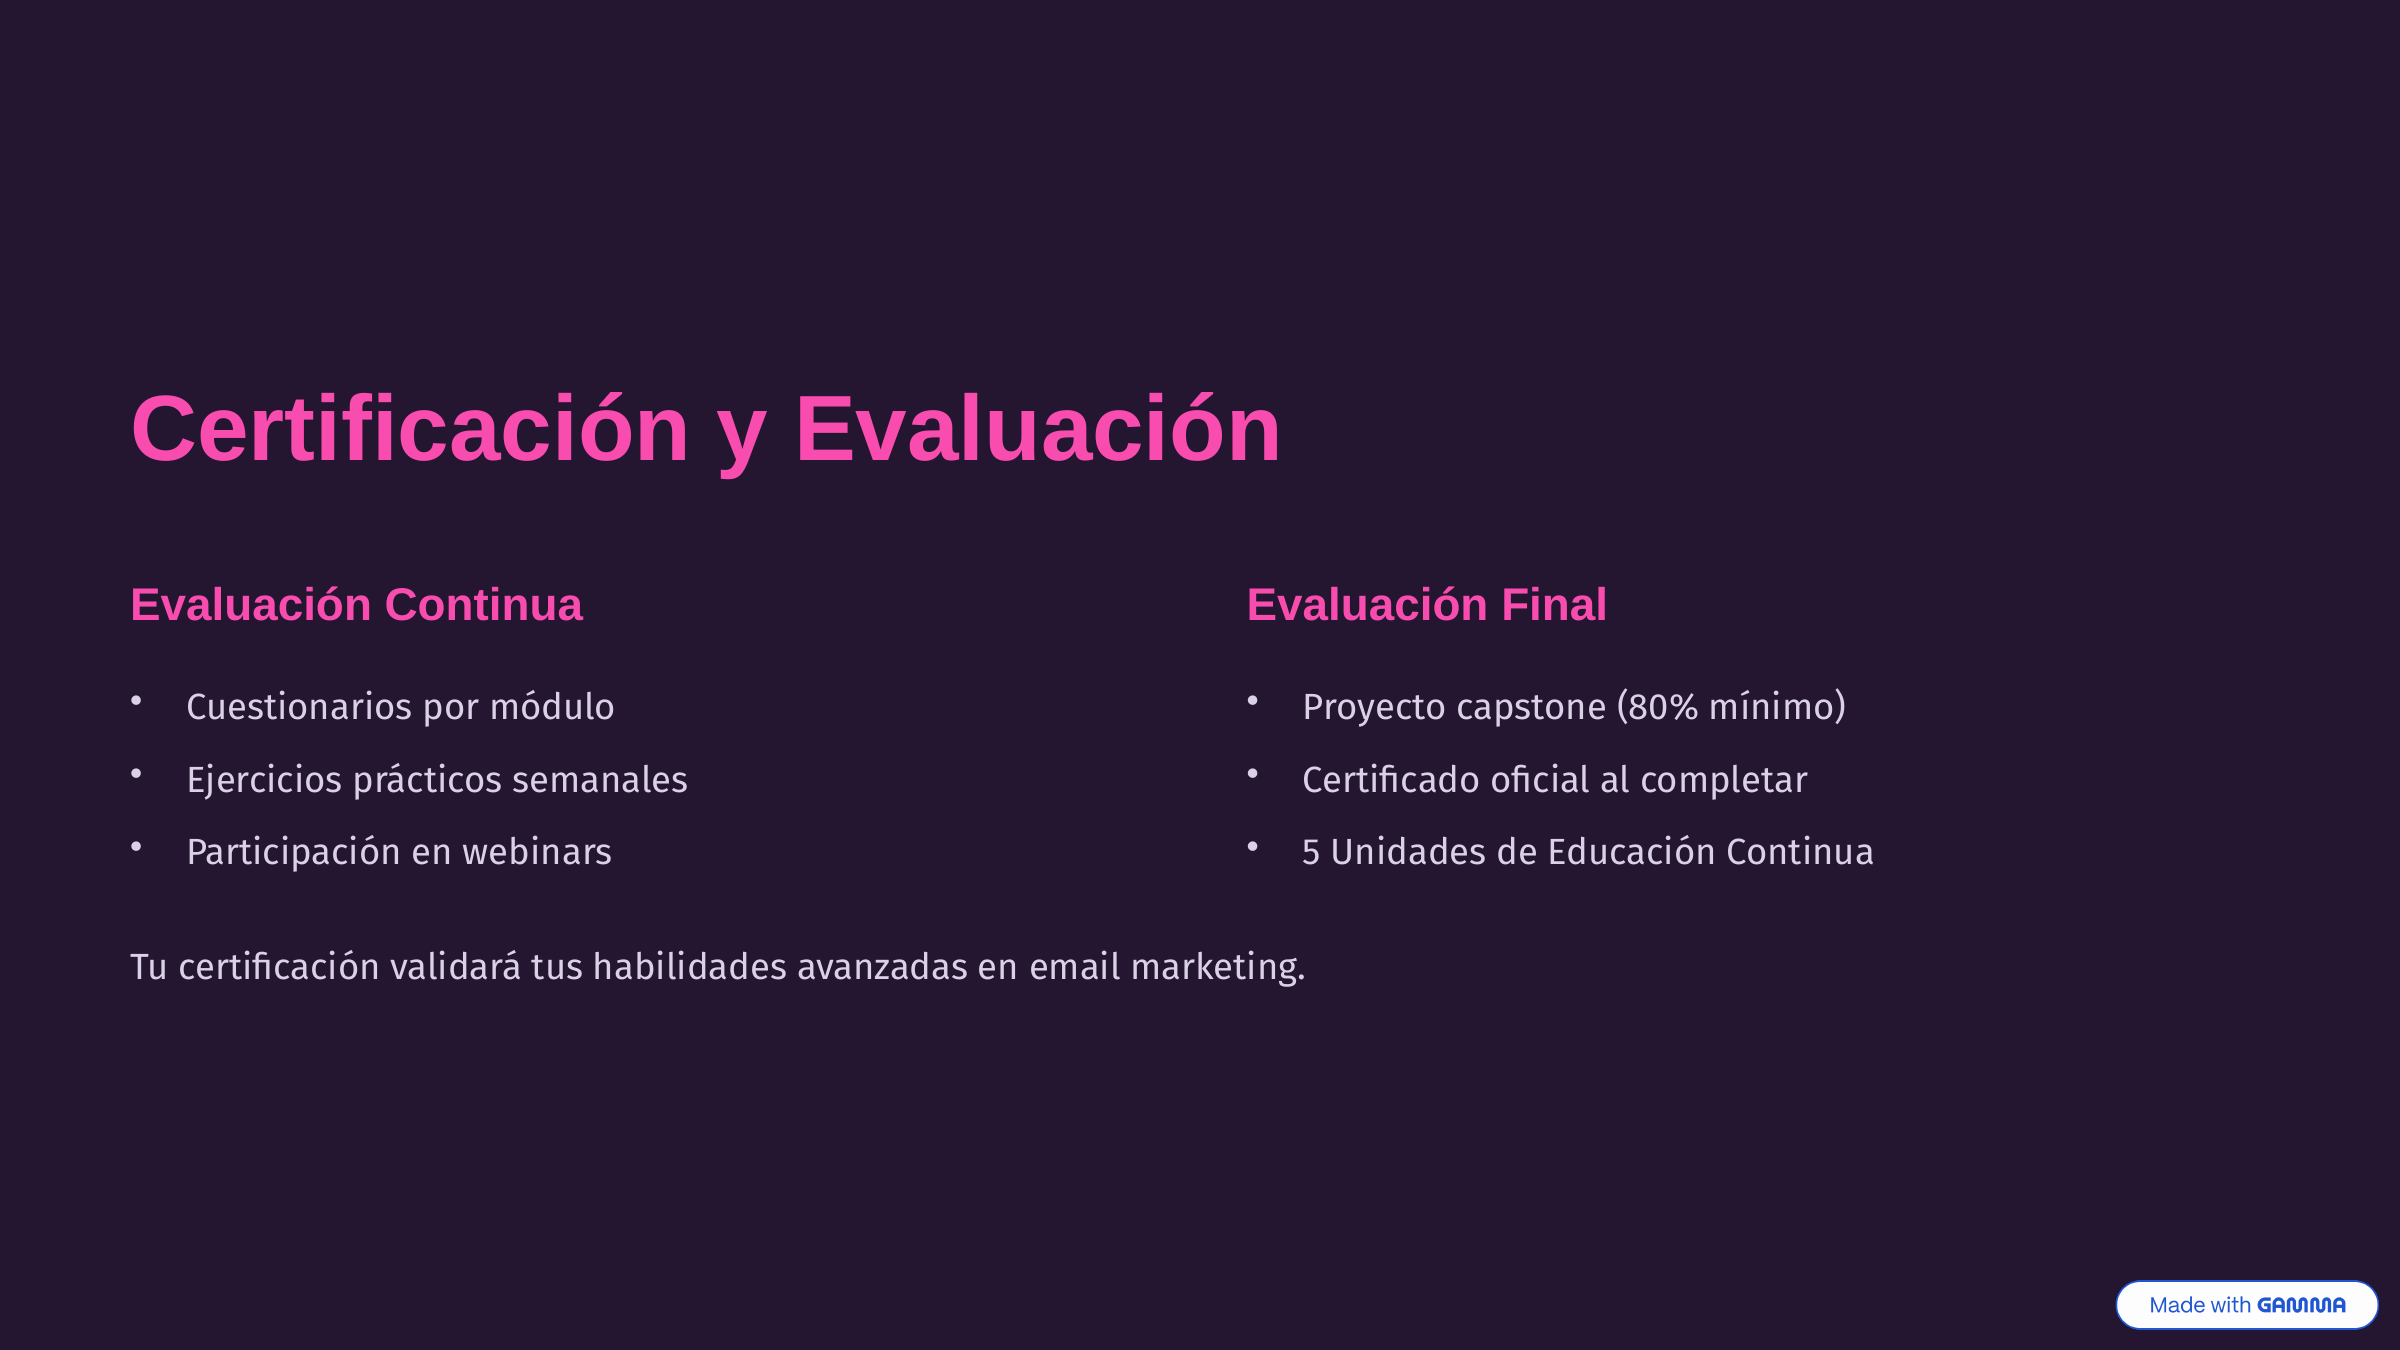

Certificación y Evaluación
Evaluación Continua
Evaluación Final
Cuestionarios por módulo
Proyecto capstone (80% mínimo)
Ejercicios prácticos semanales
Certificado oficial al completar
Participación en webinars
5 Unidades de Educación Continua
Tu certificación validará tus habilidades avanzadas en email marketing.